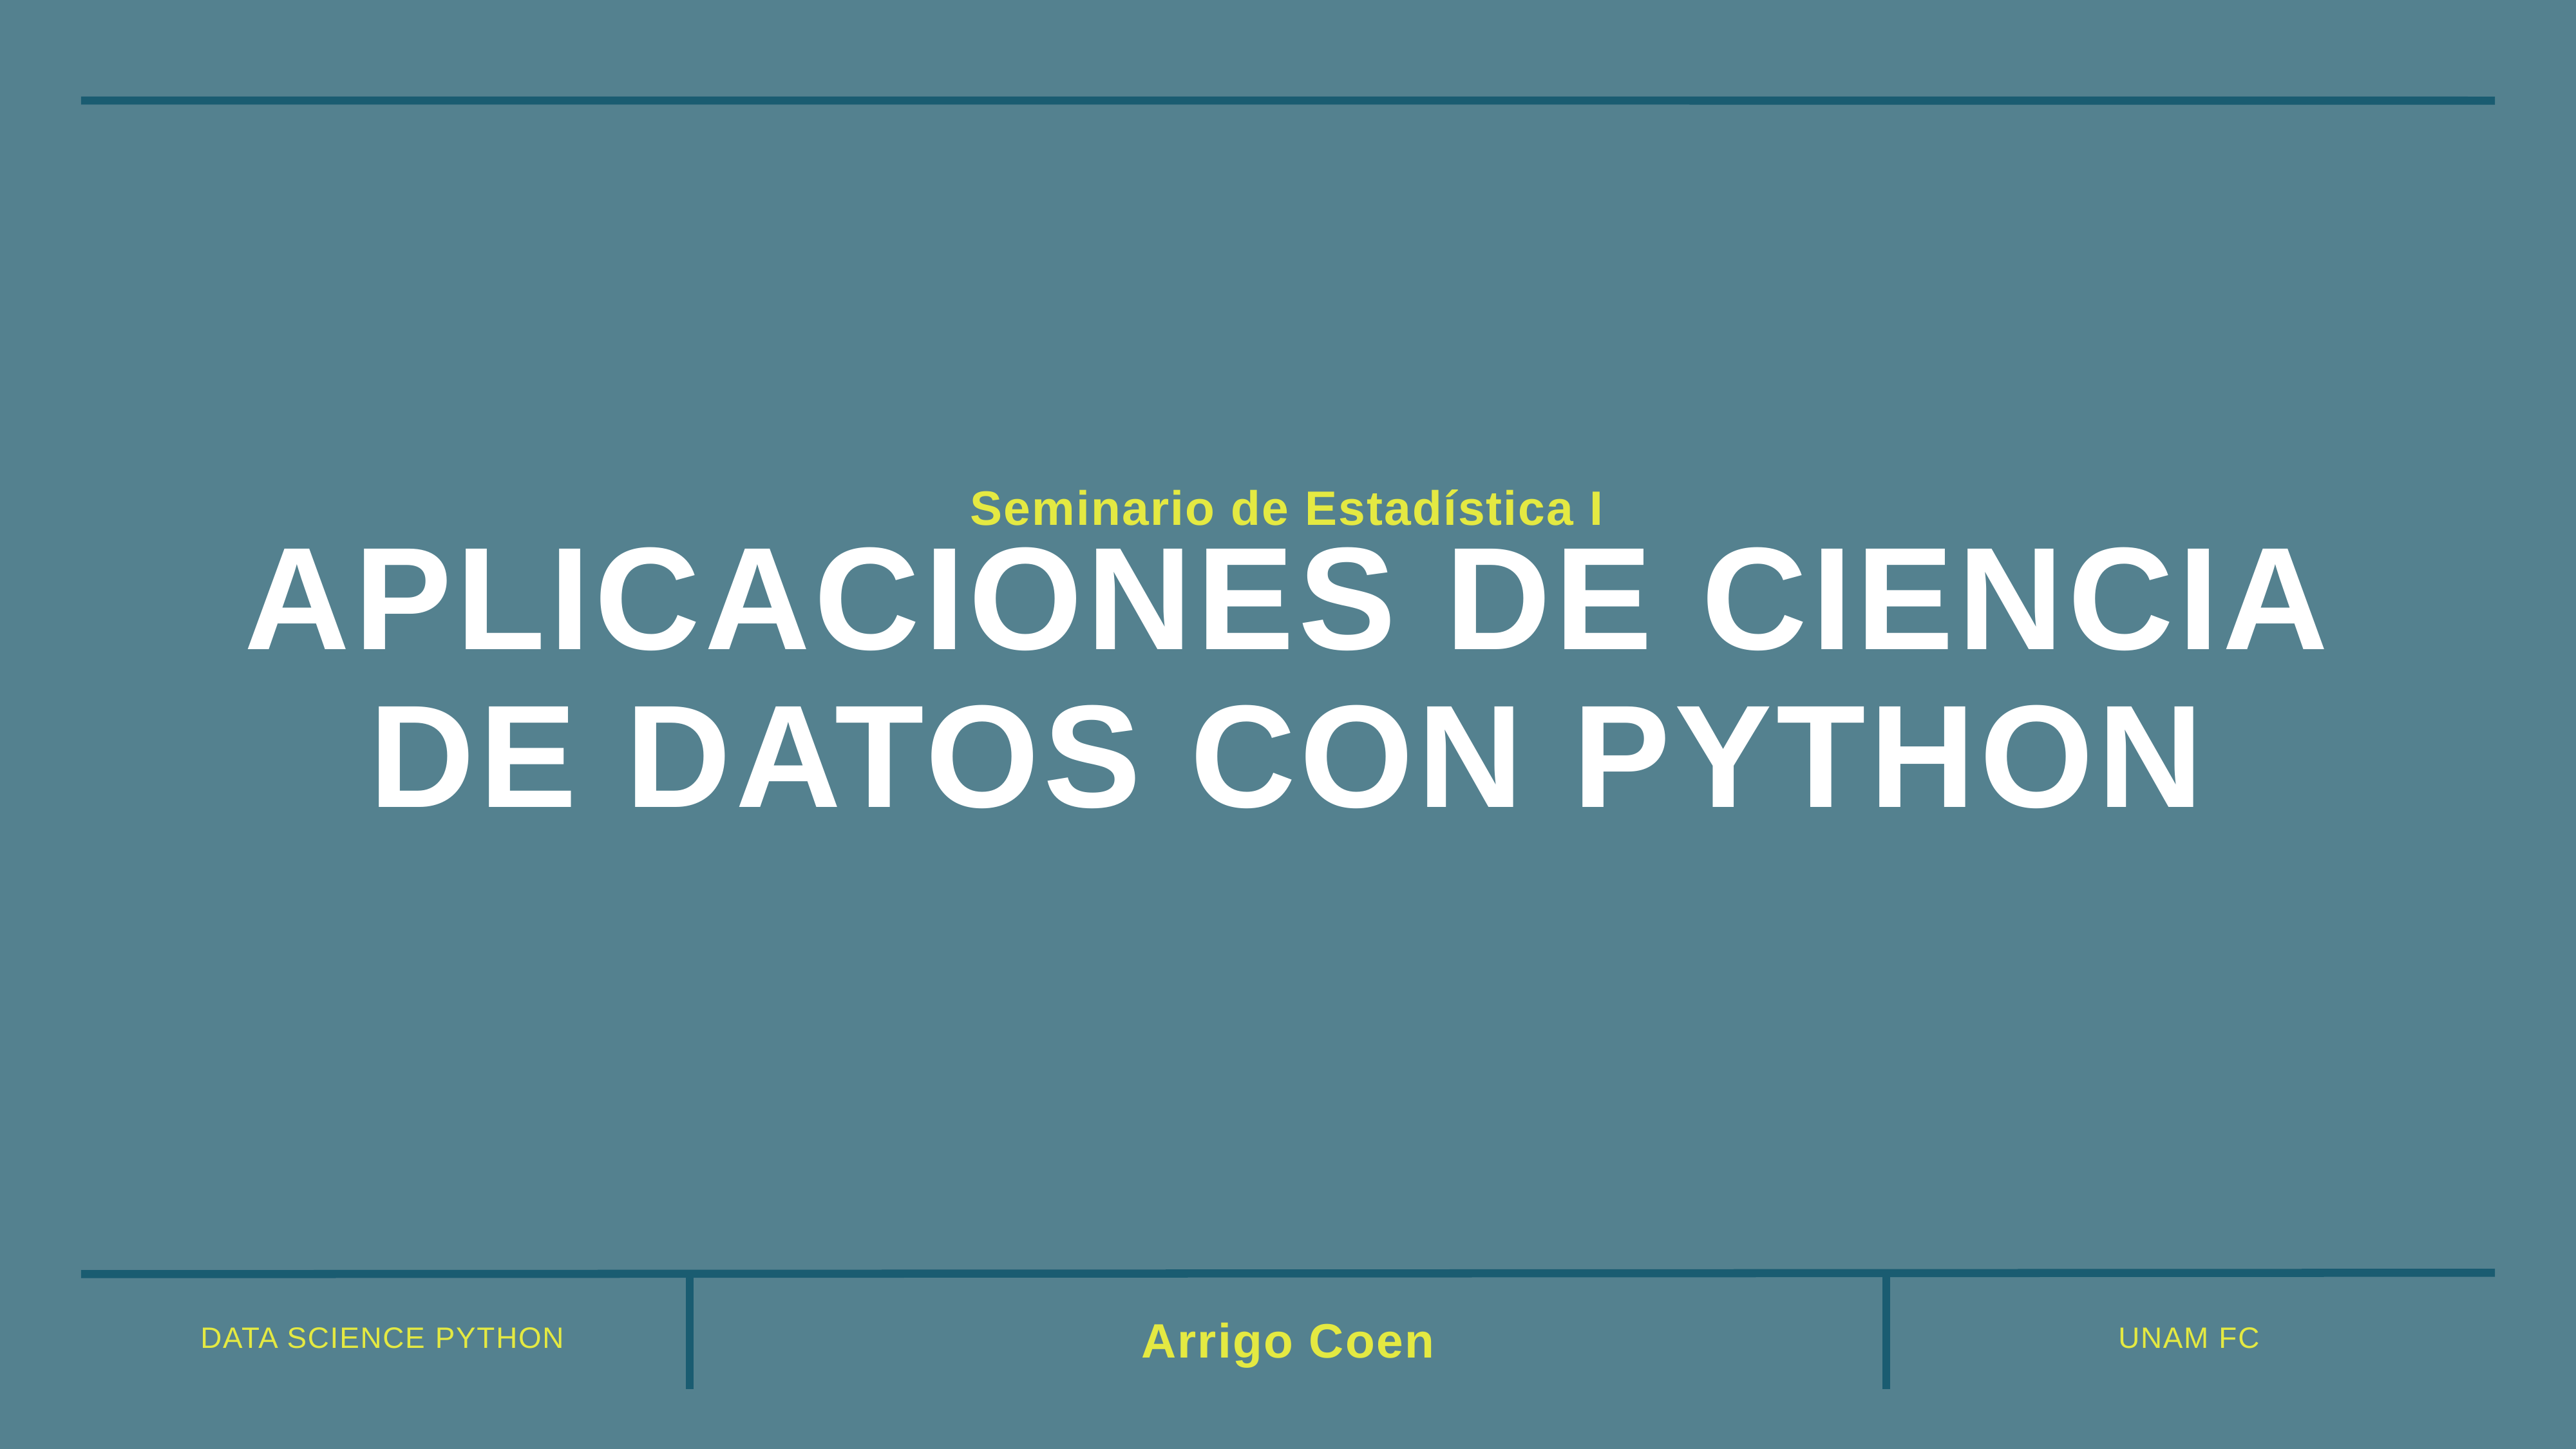

Seminario de Estadística I
# Aplicaciones de Ciencia de datos con python
Arrigo Coen
DATA SCIENCE PYTHON
UNAM FC